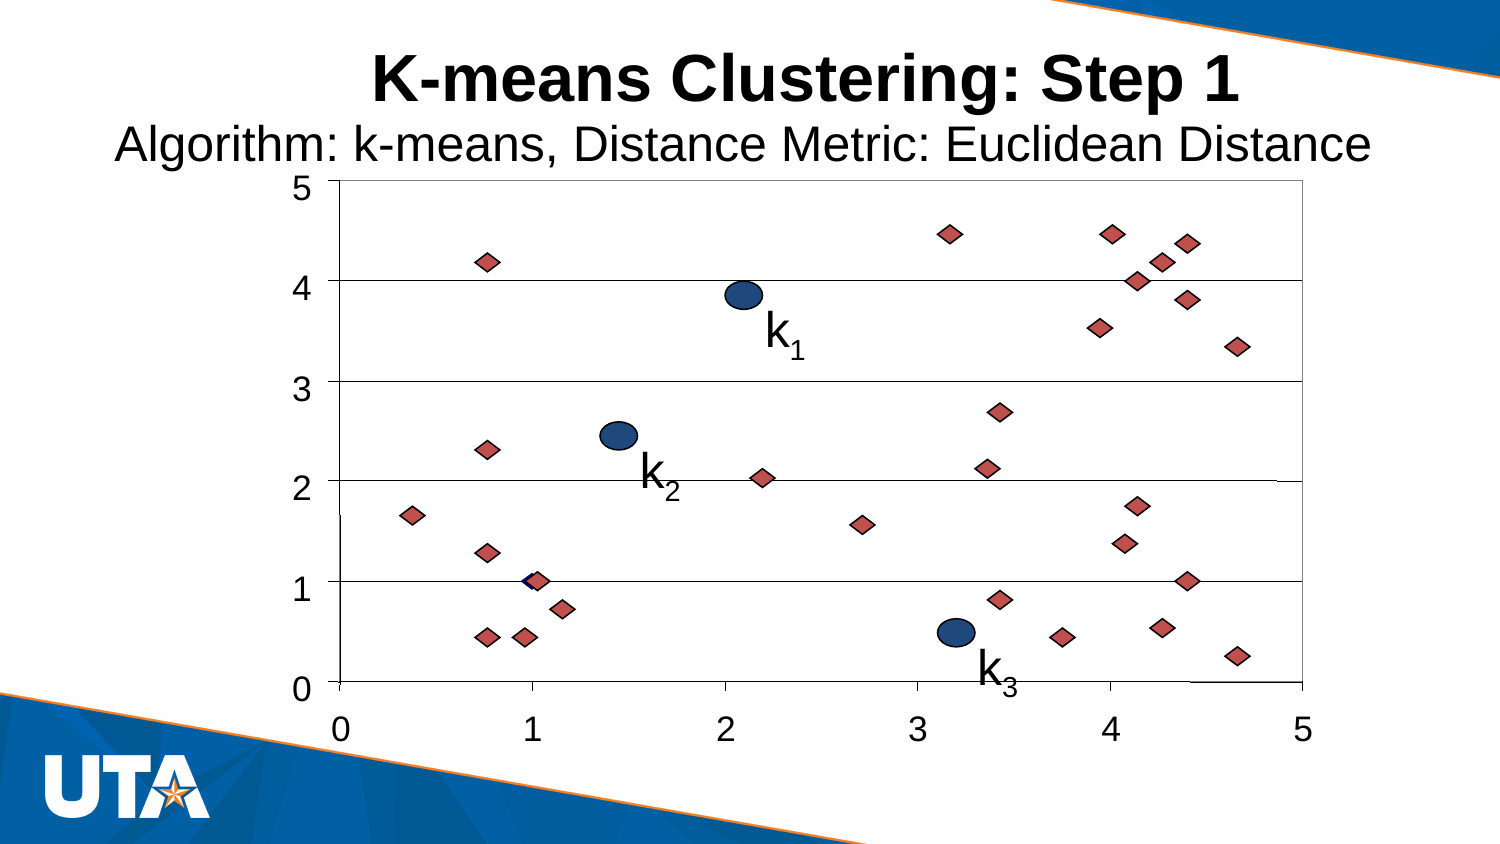

# K-means Clustering: Step 1
Algorithm: k-means, Distance Metric: Euclidean Distance
5

4

k1

k2

k3

3

2

1

0

0
1
2
3
4
5